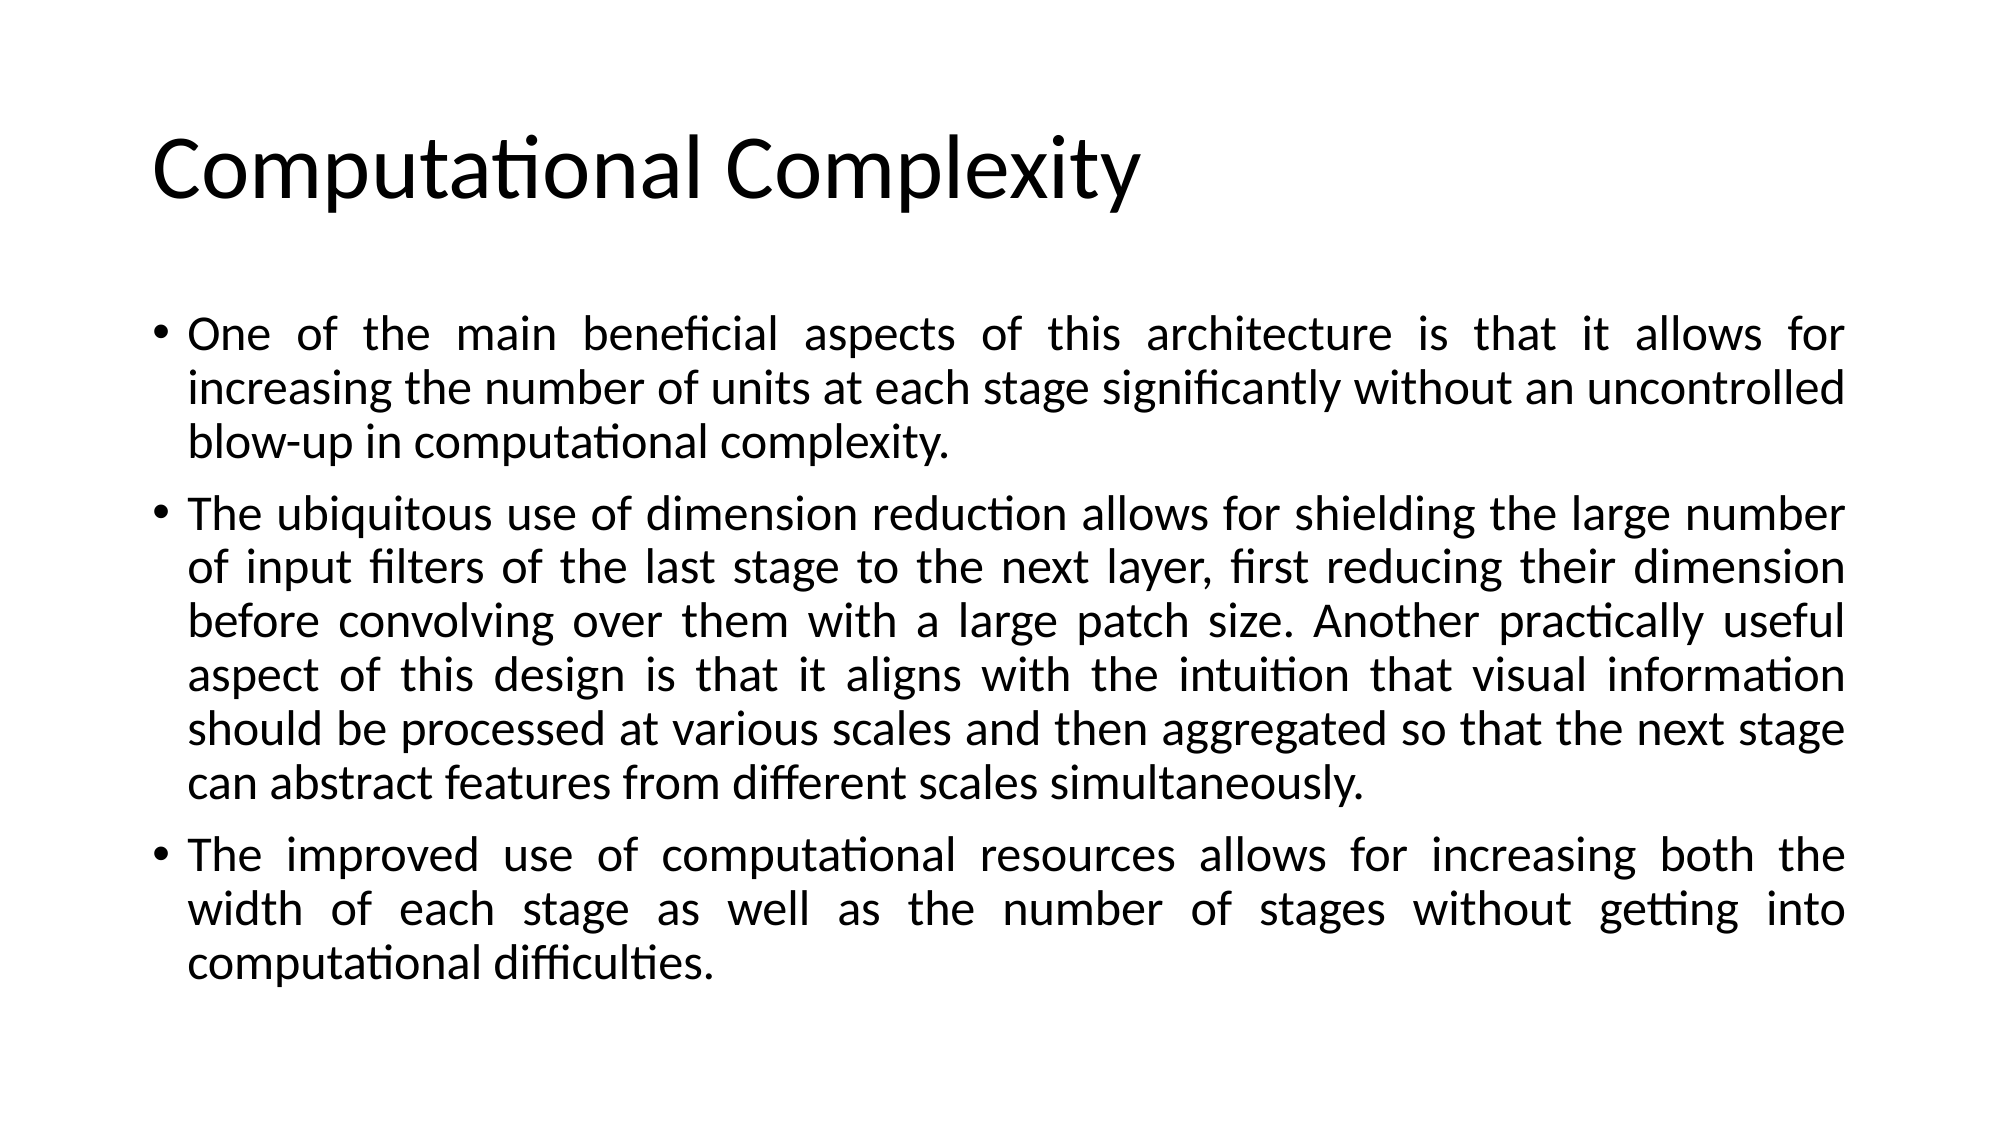

# Computational Complexity
One of the main beneficial aspects of this architecture is that it allows for increasing the number of units at each stage significantly without an uncontrolled blow-up in computational complexity.
The ubiquitous use of dimension reduction allows for shielding the large number of input filters of the last stage to the next layer, first reducing their dimension before convolving over them with a large patch size. Another practically useful aspect of this design is that it aligns with the intuition that visual information should be processed at various scales and then aggregated so that the next stage can abstract features from different scales simultaneously.
The improved use of computational resources allows for increasing both the width of each stage as well as the number of stages without getting into computational difficulties.